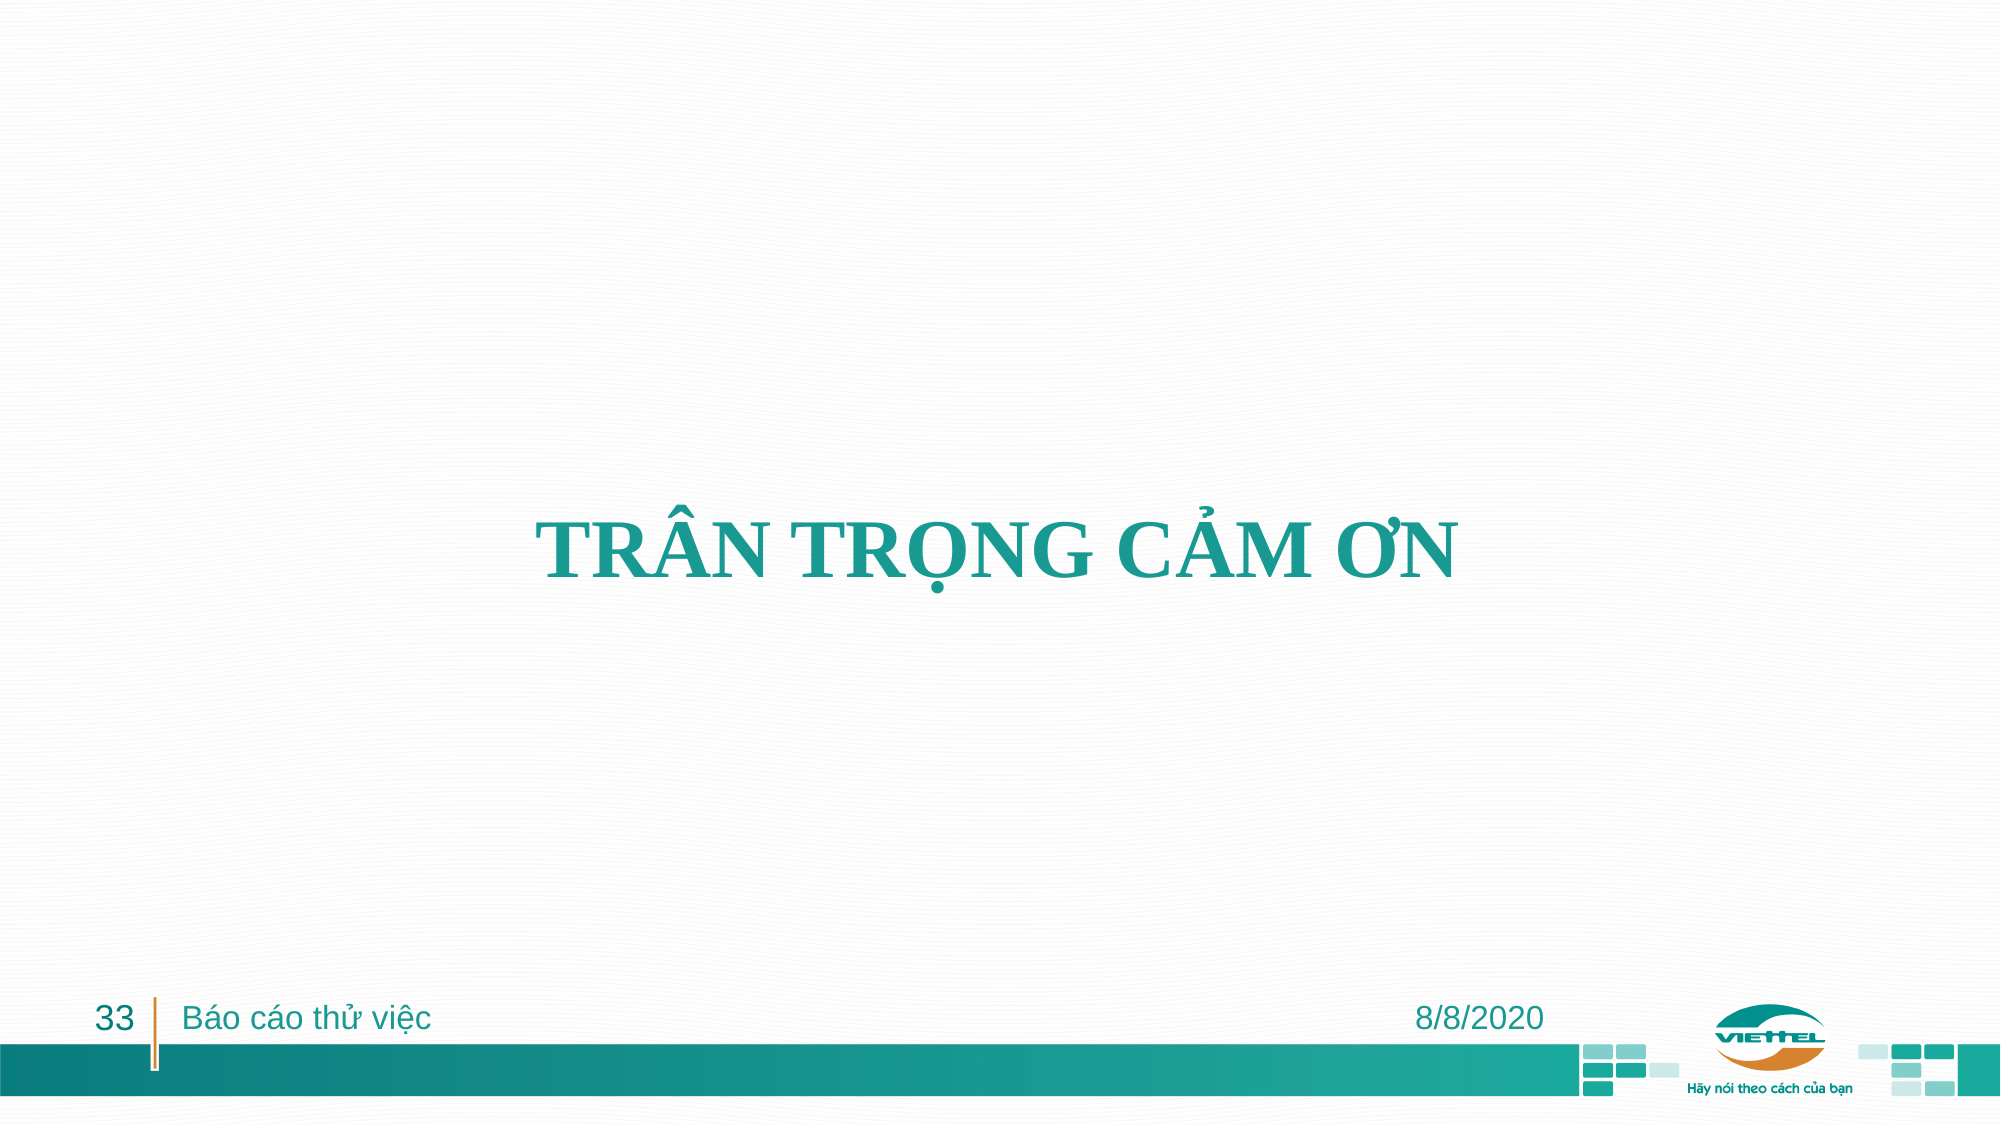

TRÂN TRỌNG CẢM ƠN
33
Báo cáo thử việc
8/8/2020